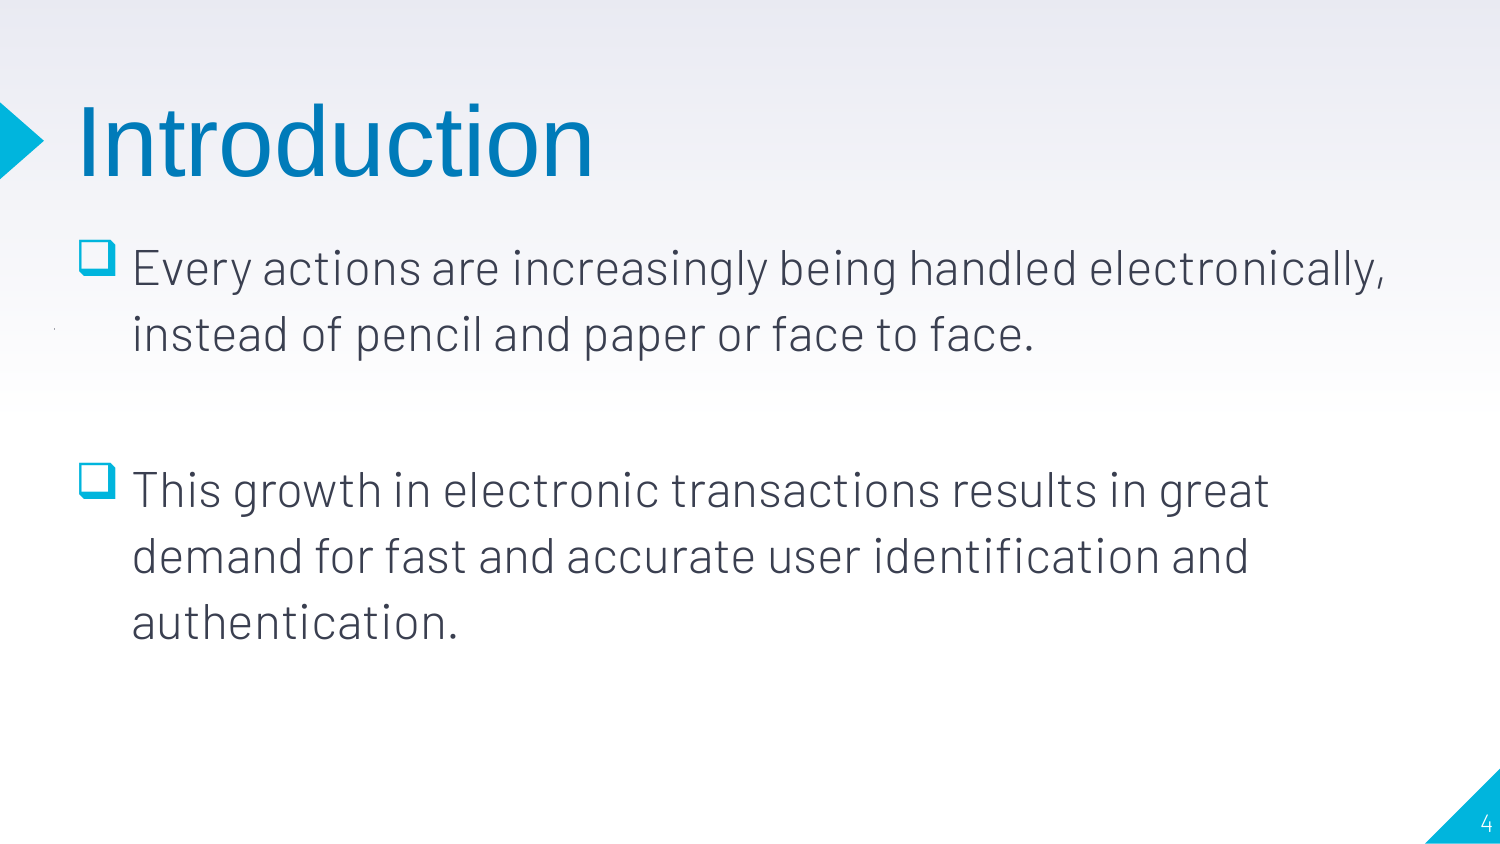

# Introduction
Every actions are increasingly being handled electronically, instead of pencil and paper or face to face.

This growth in electronic transactions results in great demand for fast and accurate user identification and authentication.

1
1
4